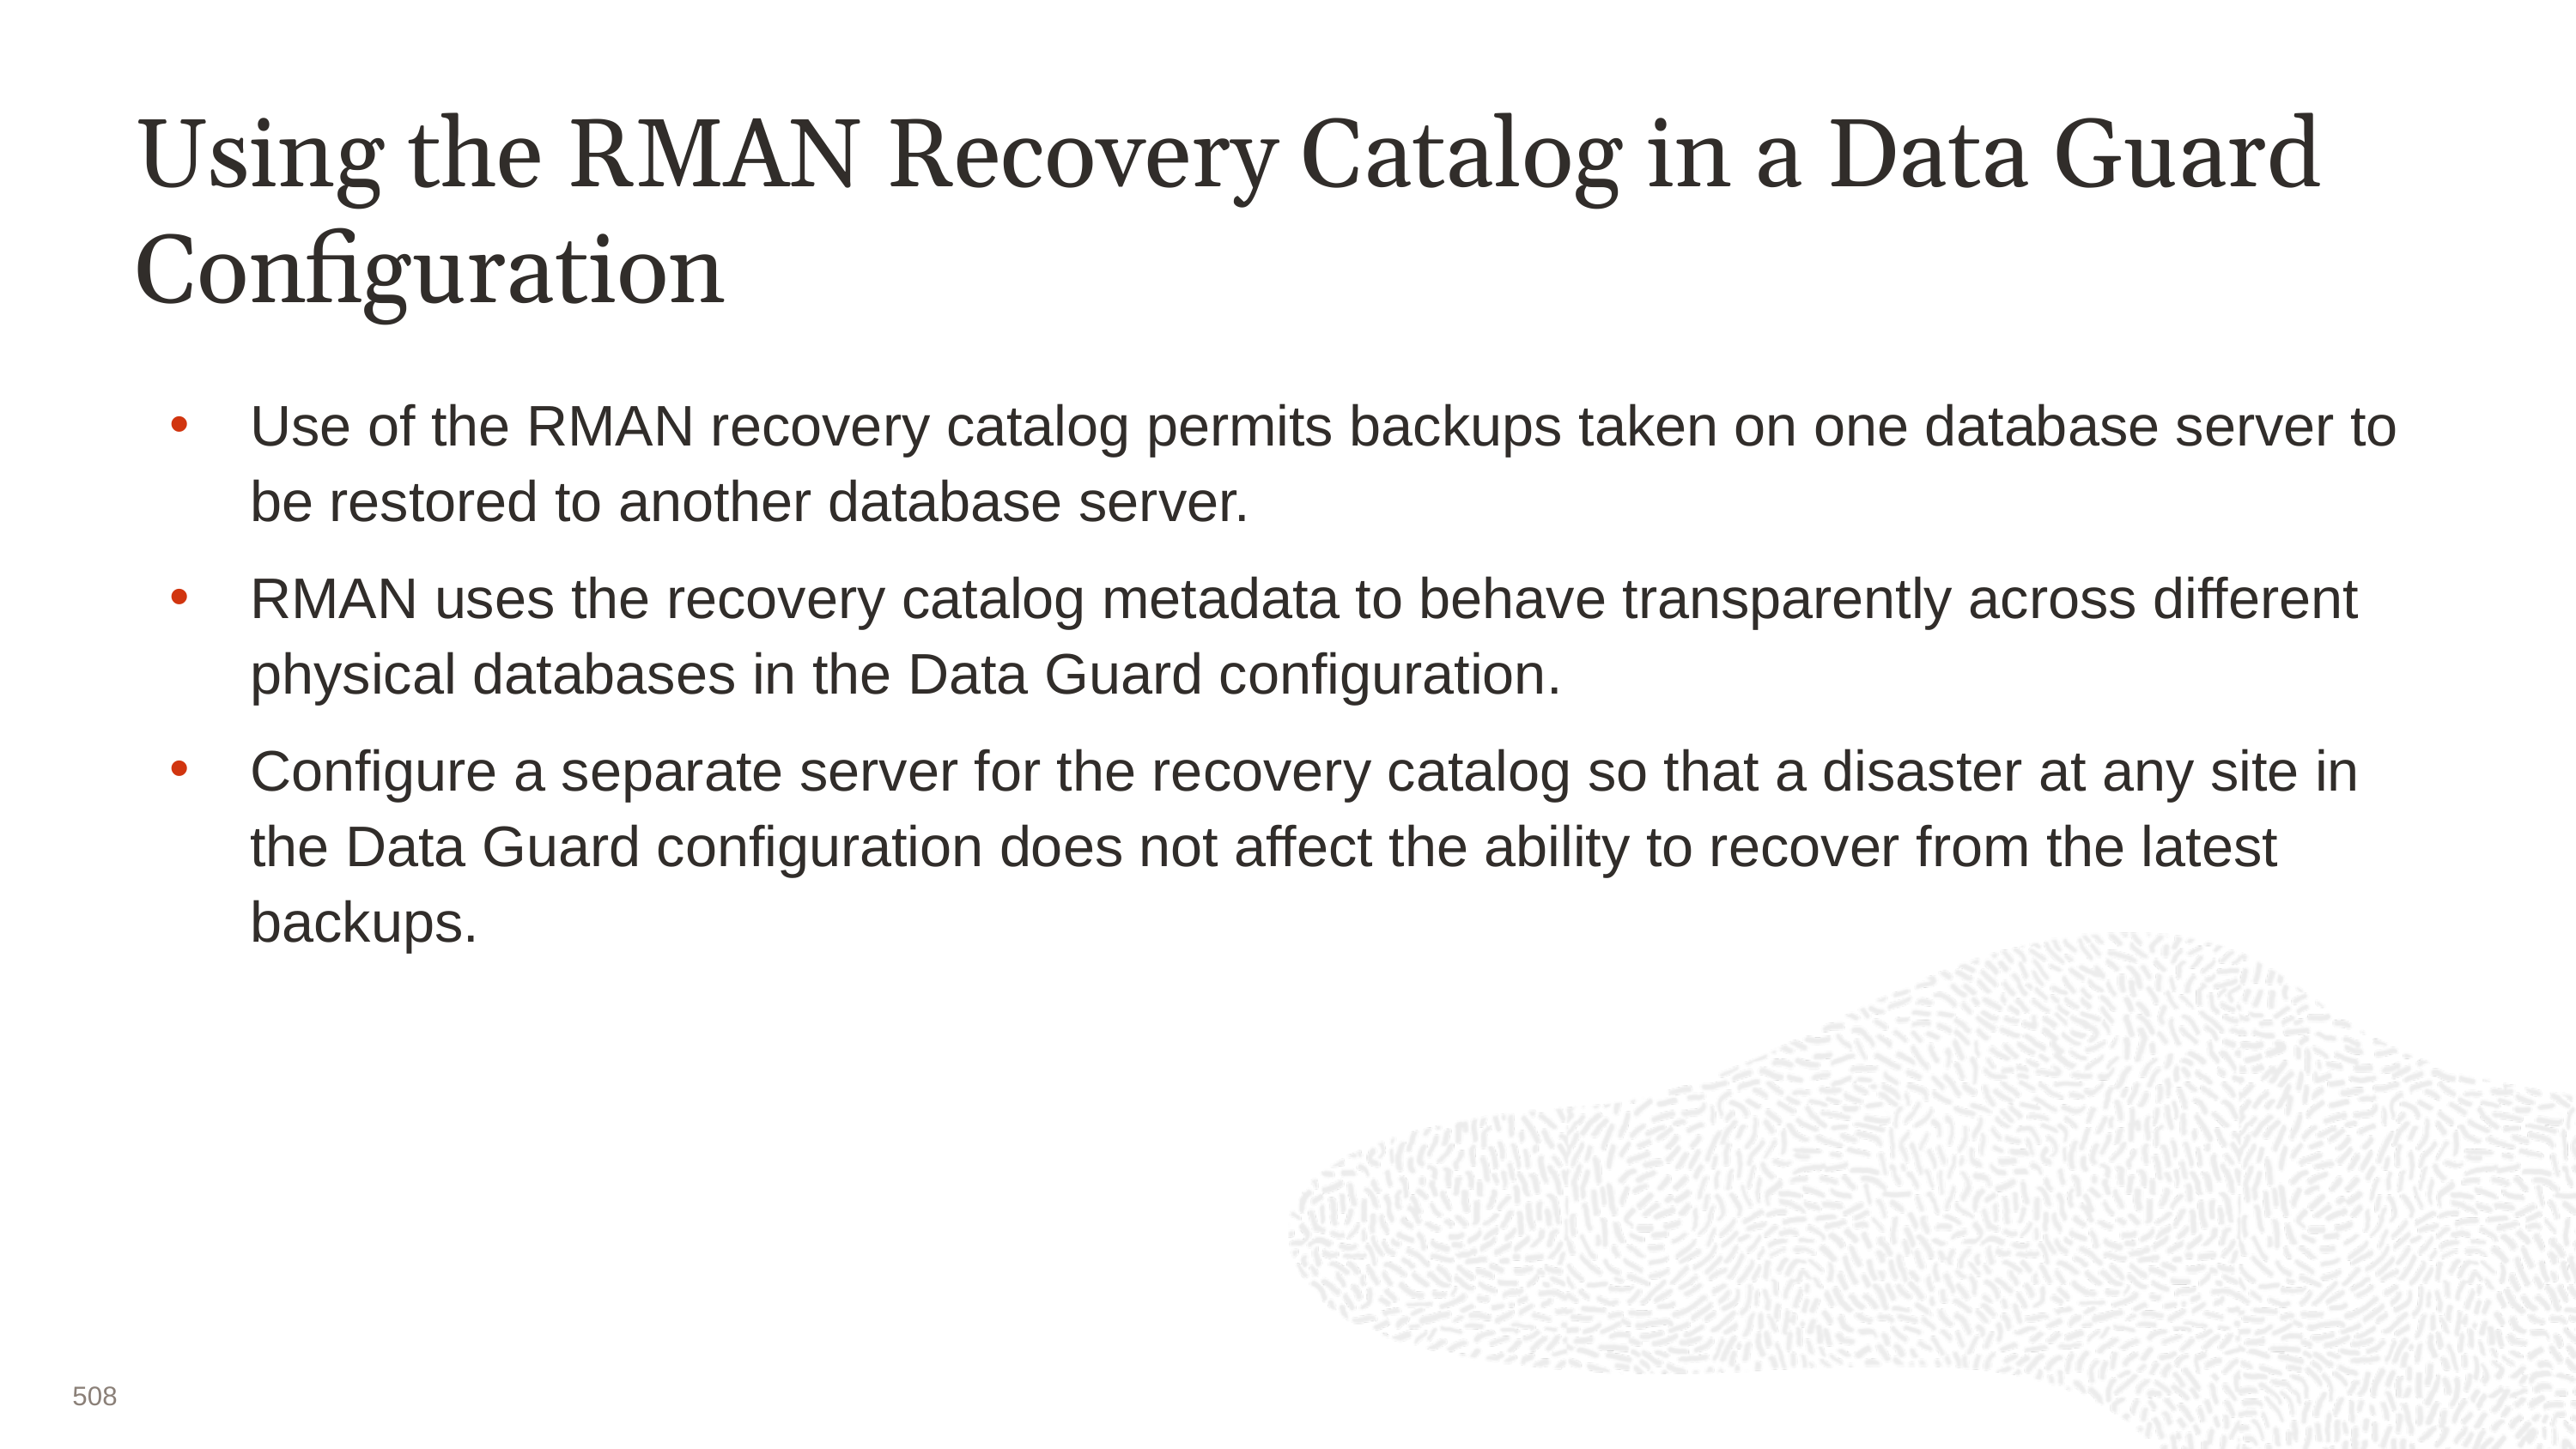

# Using the RMAN Recovery Catalog in a Data Guard Configuration
Use of the RMAN recovery catalog permits backups taken on one database server to be restored to another database server.
RMAN uses the recovery catalog metadata to behave transparently across different physical databases in the Data Guard configuration.
Configure a separate server for the recovery catalog so that a disaster at any site in the Data Guard configuration does not affect the ability to recover from the latest backups.